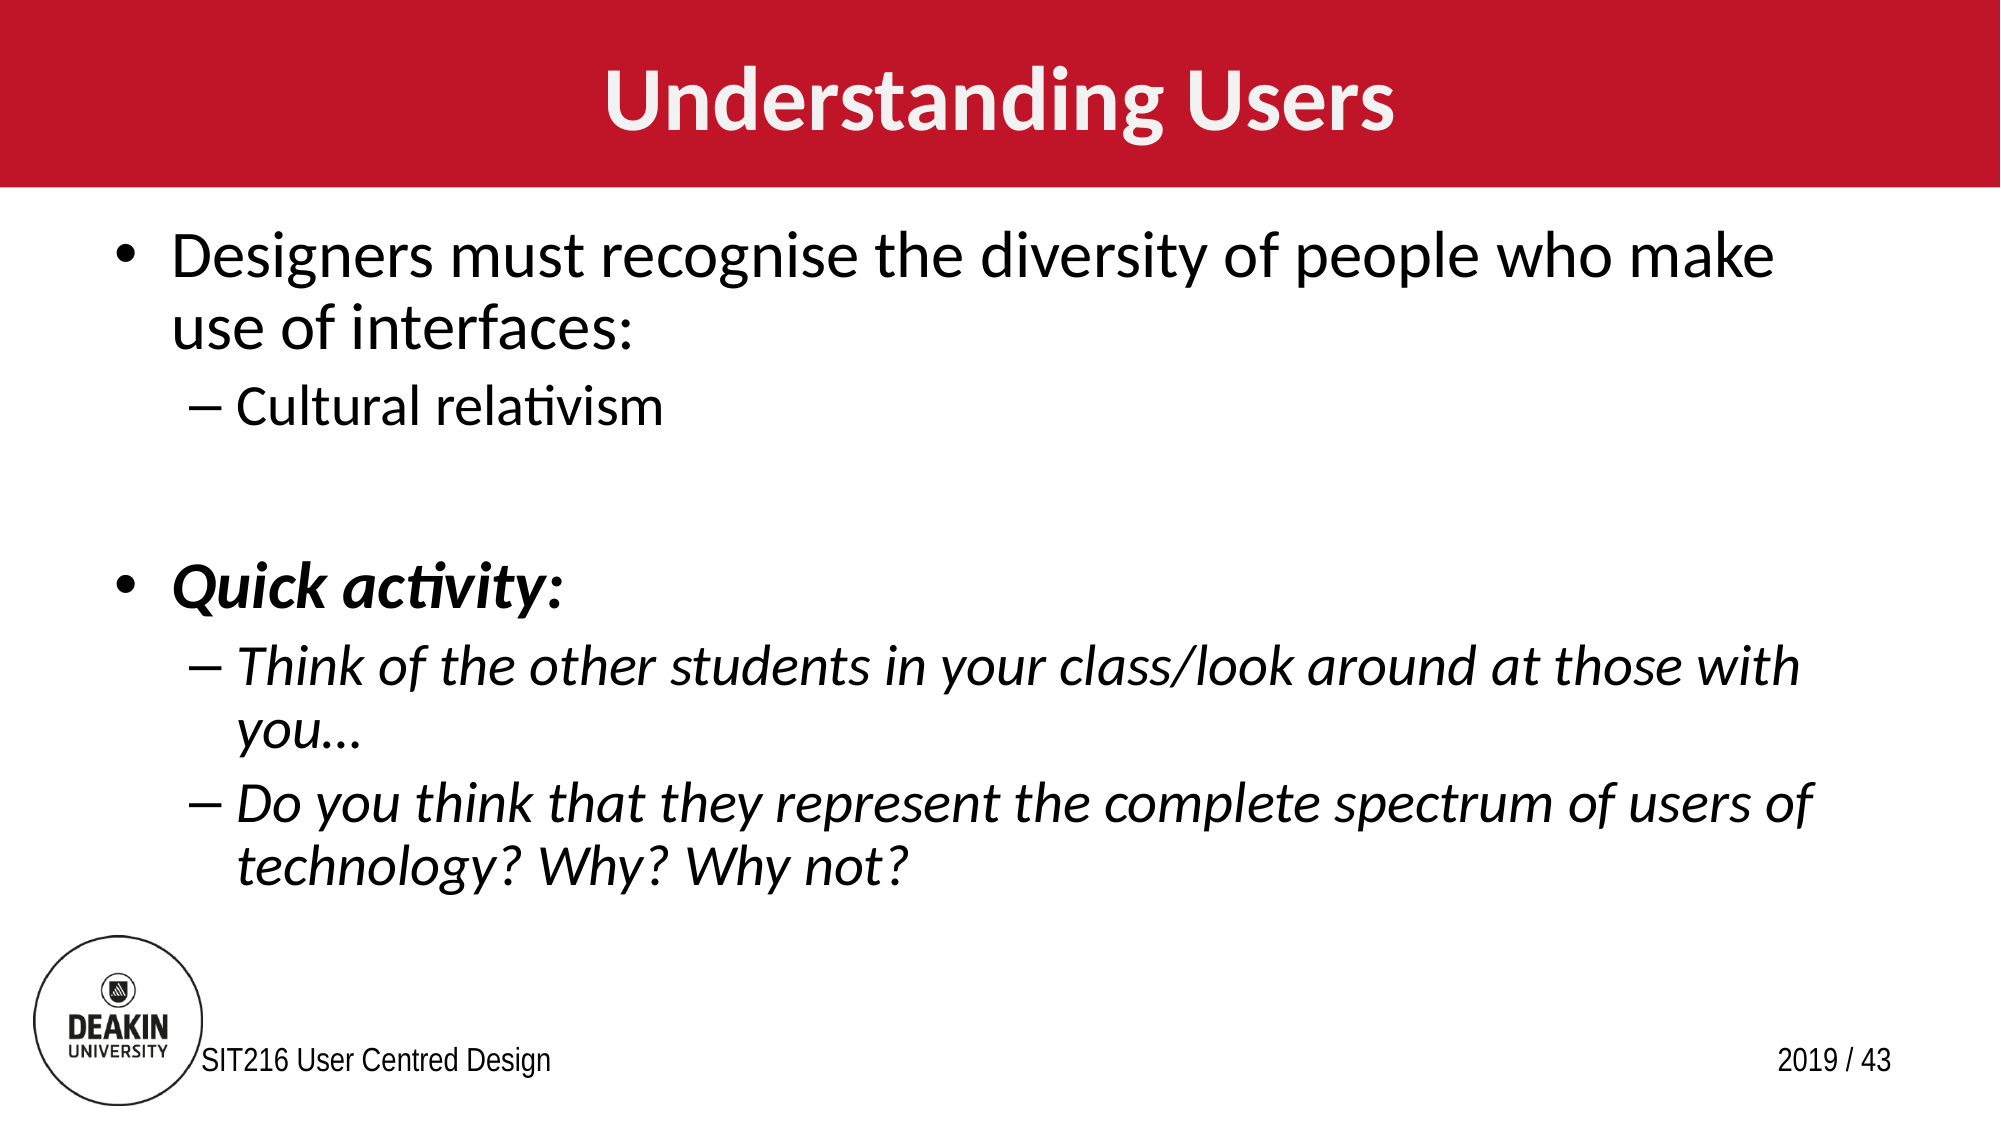

# Understanding Users
Designers must recognise the diversity of people who make use of interfaces:
Cultural relativism

Quick activity:
Think of the other students in your class/look around at those with you…
Do you think that they represent the complete spectrum of users of technology? Why? Why not?